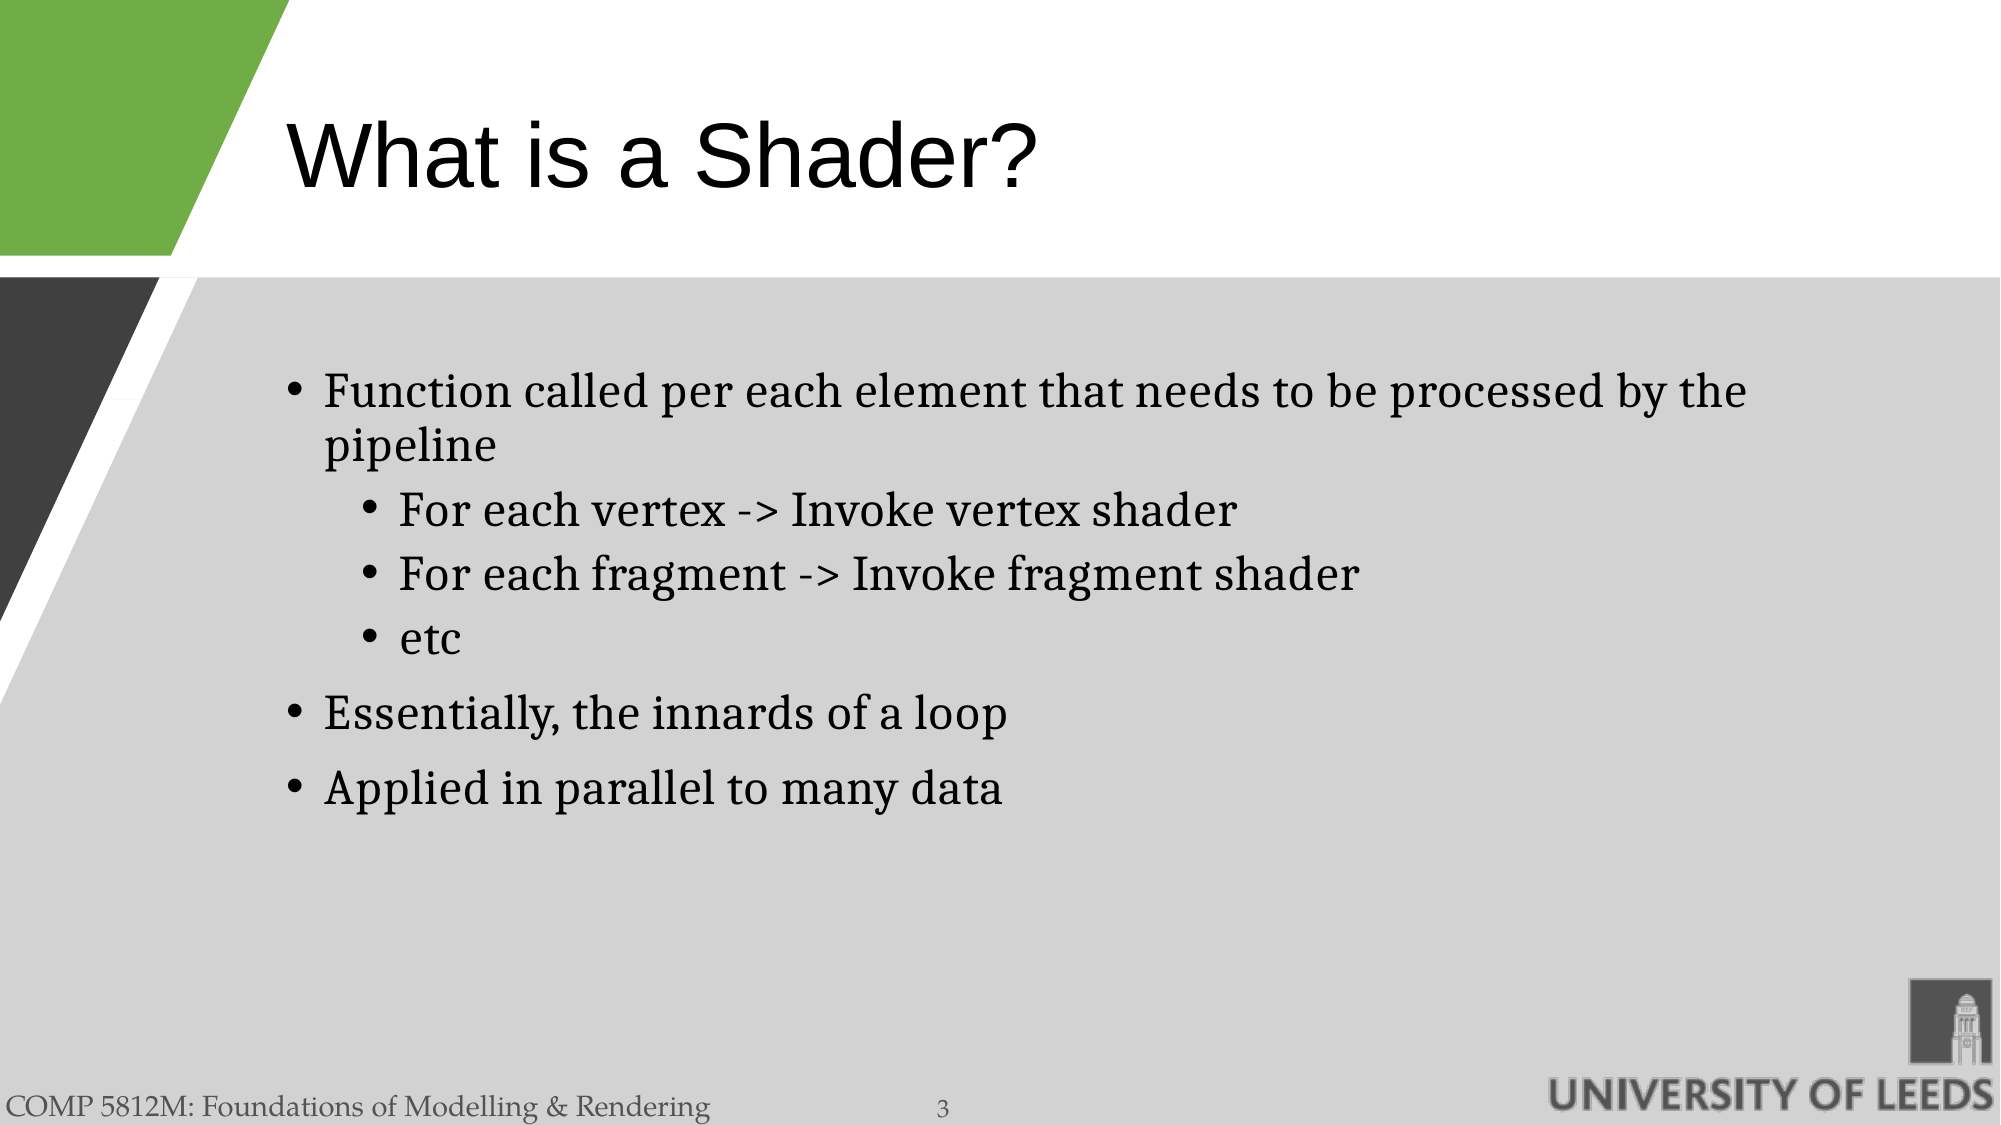

# What is a Shader?

Function called per each element that needs to be processed by the pipeline
For each vertex -> Invoke vertex shader
For each fragment -> Invoke fragment shader
etc
Essentially, the innards of a loop
Applied in parallel to many data